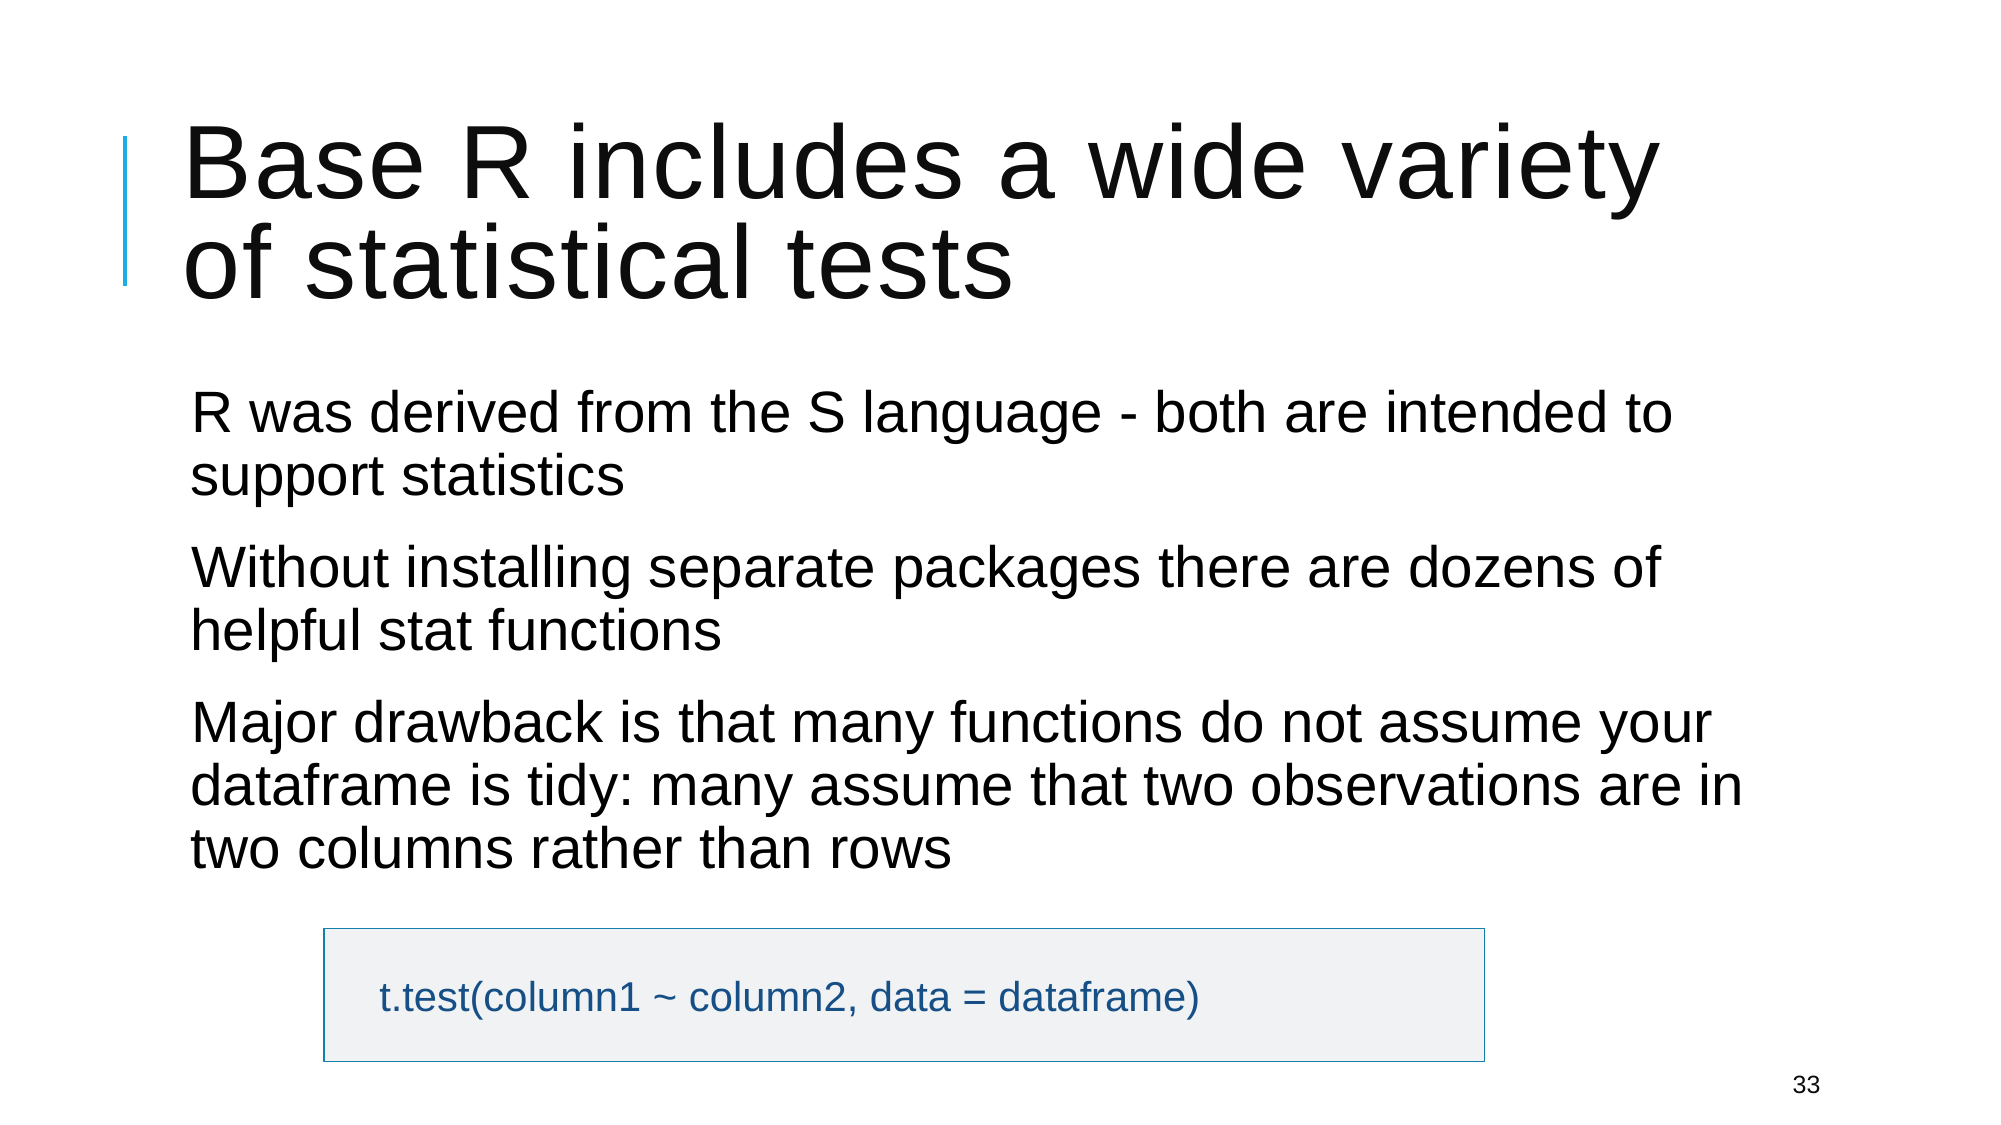

# Base R includes a wide variety of statistical tests
R was derived from the S language - both are intended to support statistics
Without installing separate packages there are dozens of helpful stat functions
Major drawback is that many functions do not assume your dataframe is tidy: many assume that two observations are in two columns rather than rows

t.test(column1 ~ column2, data = dataframe)
33